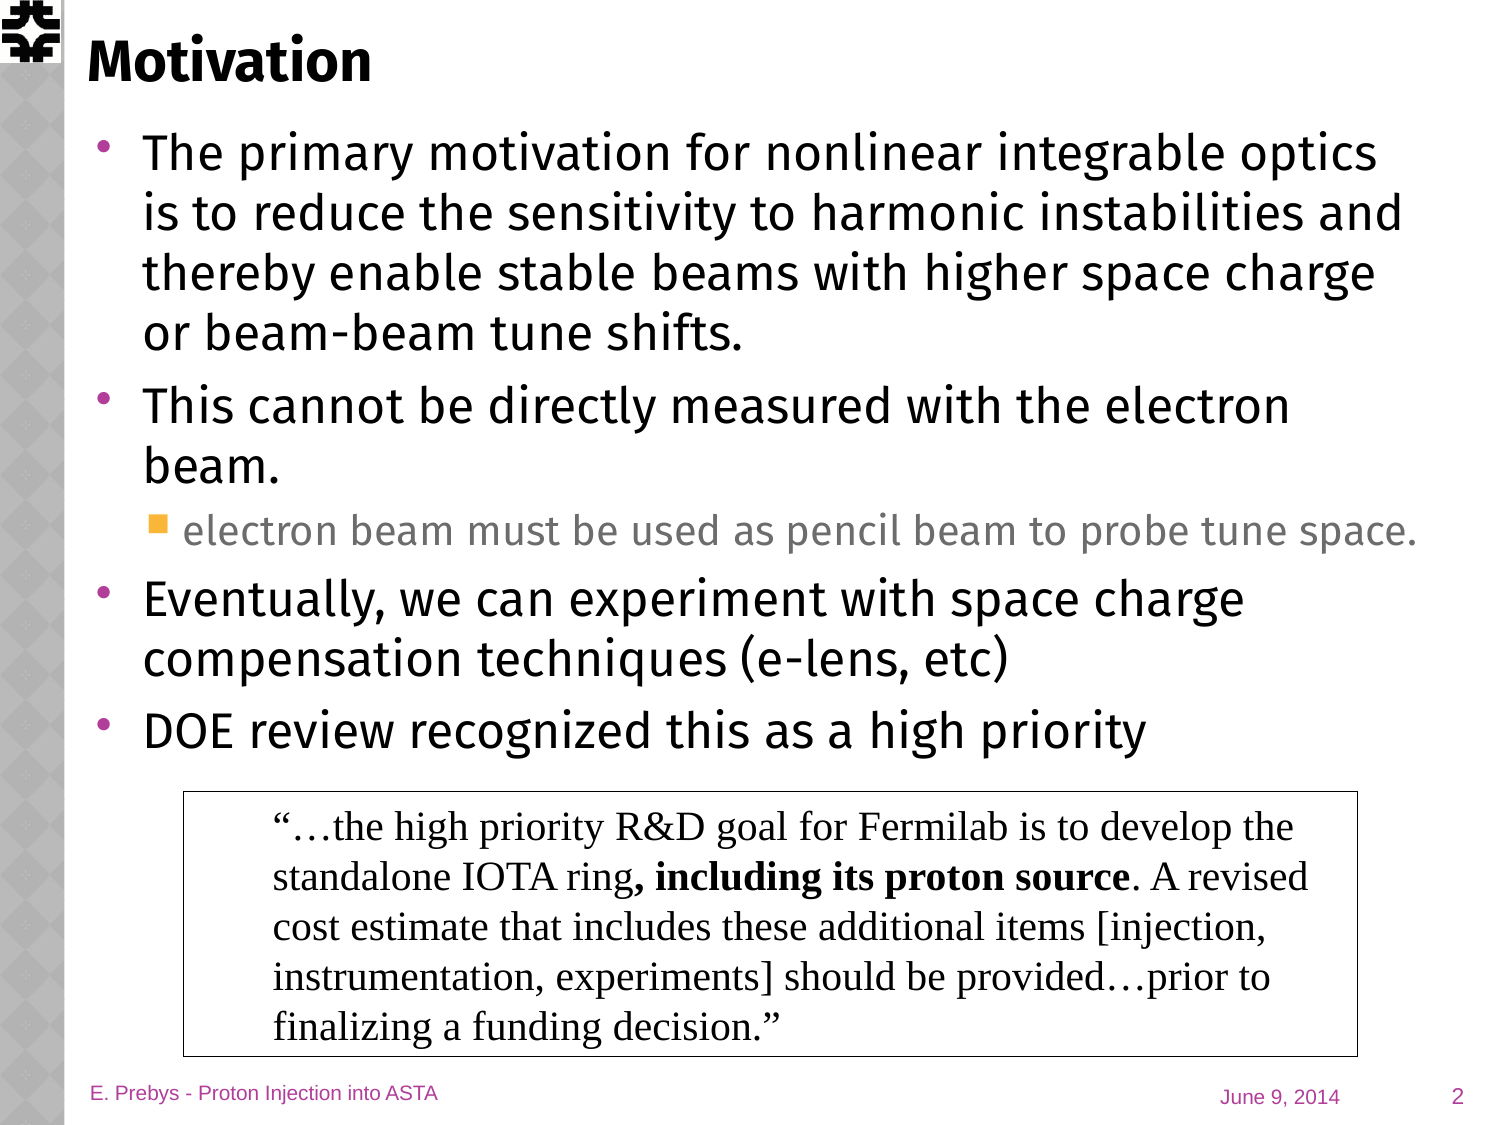

# Motivation
The primary motivation for nonlinear integrable optics is to reduce the sensitivity to harmonic instabilities and thereby enable stable beams with higher space charge or beam-beam tune shifts.
This cannot be directly measured with the electron beam.
electron beam must be used as pencil beam to probe tune space.
Eventually, we can experiment with space charge compensation techniques (e-lens, etc)
DOE review recognized this as a high priority
“…the high priority R&D goal for Fermilab is to develop the standalone IOTA ring, including its proton source. A revised cost estimate that includes these additional items [injection, instrumentation, experiments] should be provided…prior to finalizing a funding decision.”
2
E. Prebys - Proton Injection into ASTA
June 9, 2014